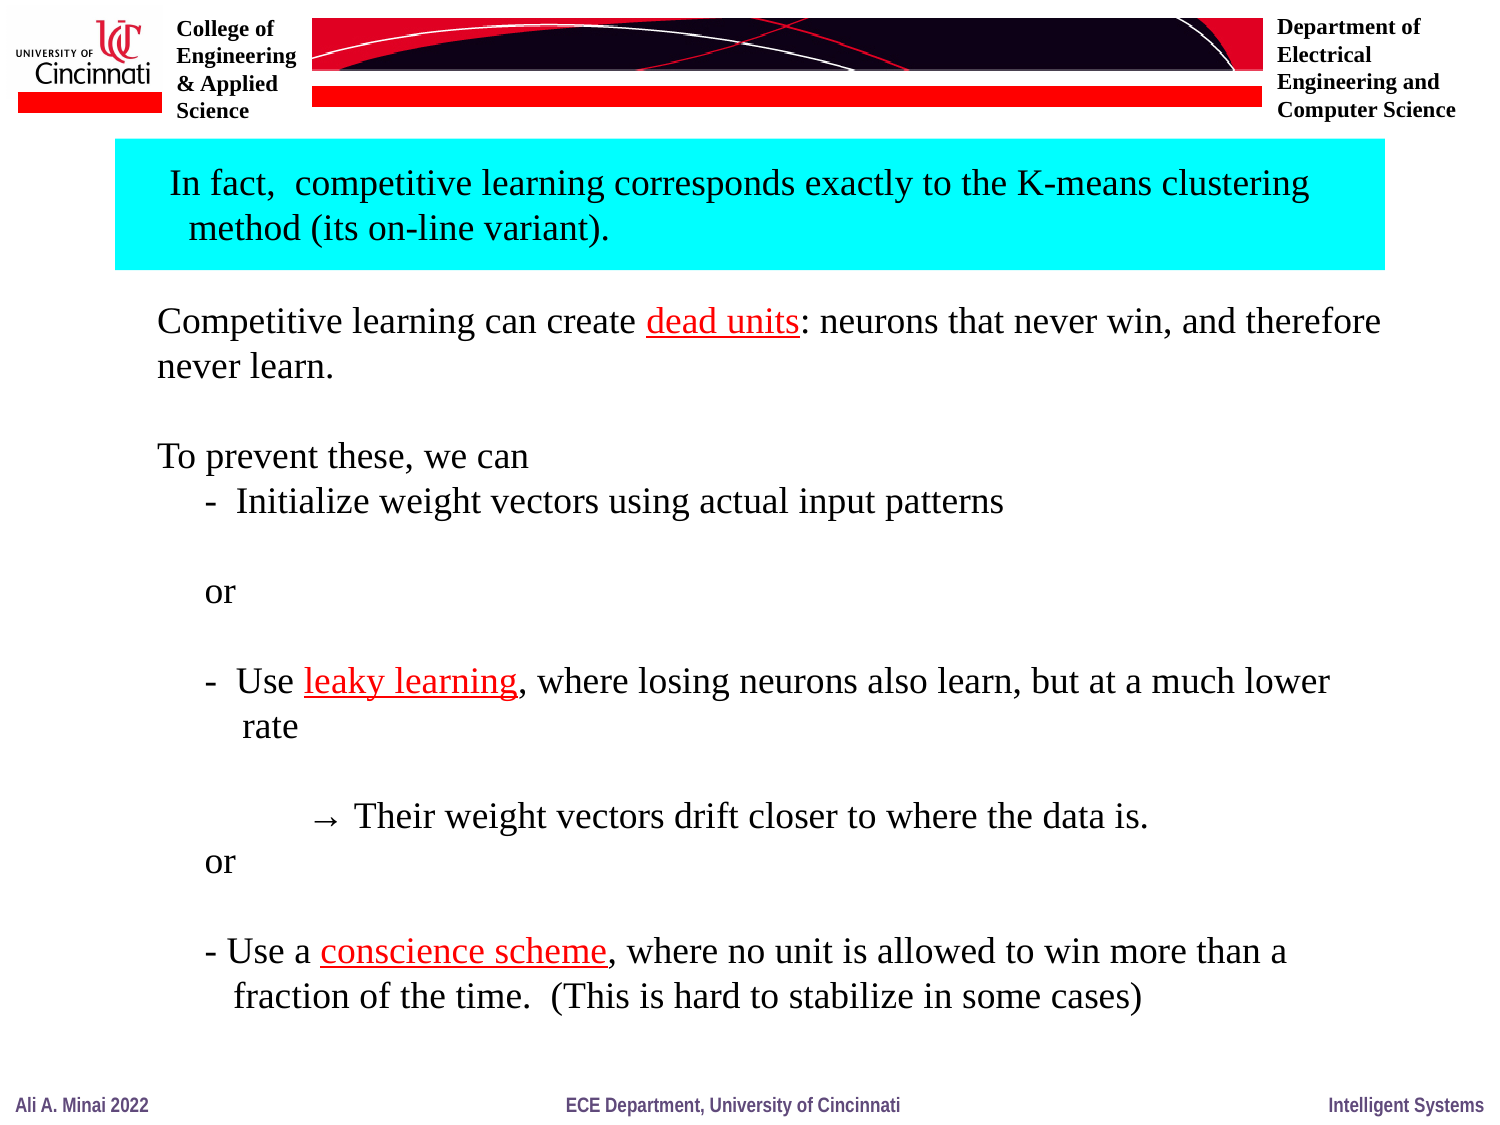

In fact,  competitive learning corresponds exactly to the K-means clustering
  method (its on-line variant).
Competitive learning can create dead units: neurons that never win, and therefore never learn.

To prevent these, we can
     -  Initialize weight vectors using actual input patterns

     or

     -  Use leaky learning, where losing neurons also learn, but at a much lower
         rate

	→ Their weight vectors drift closer to where the data is.
     or

     - Use a conscience scheme, where no unit is allowed to win more than a
        fraction of the time.  (This is hard to stabilize in some cases)